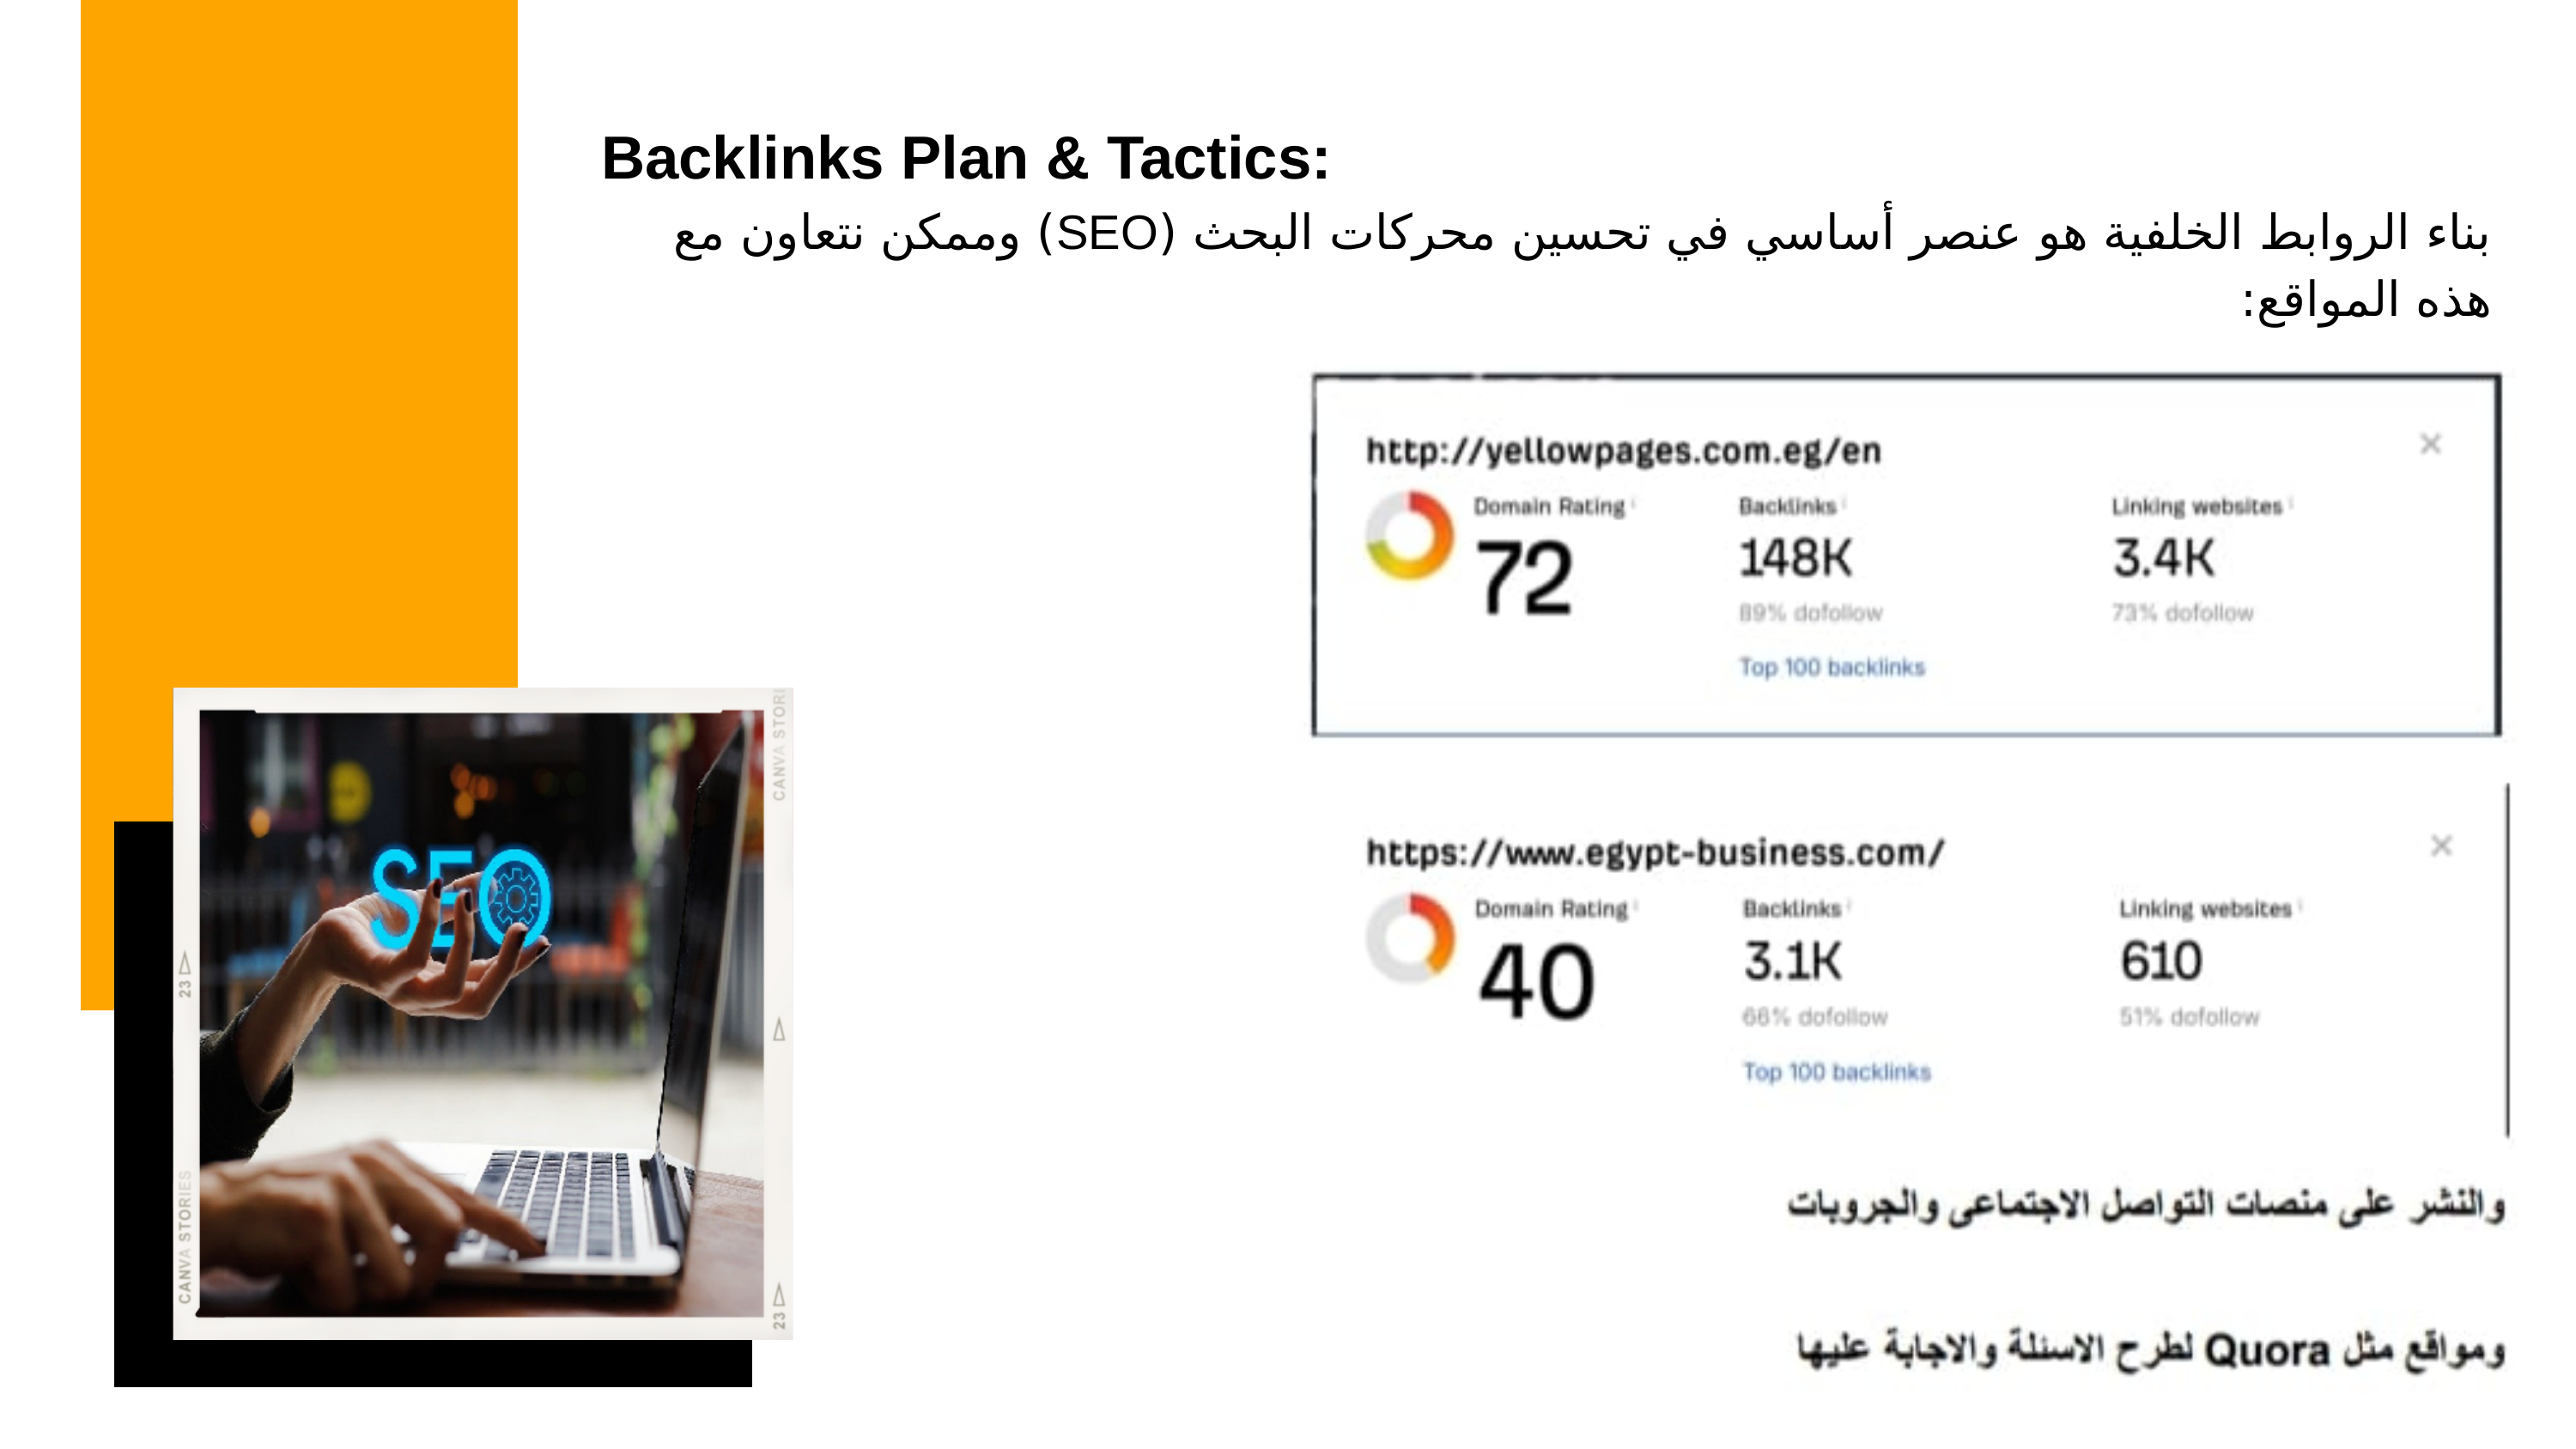

Backlinks Plan & Tactics:
بناء الروابط الخلفية هو عنصر أساسي في تحسين محركات البحث (SEO) وممكن نتعاون مع هذه المواقع: